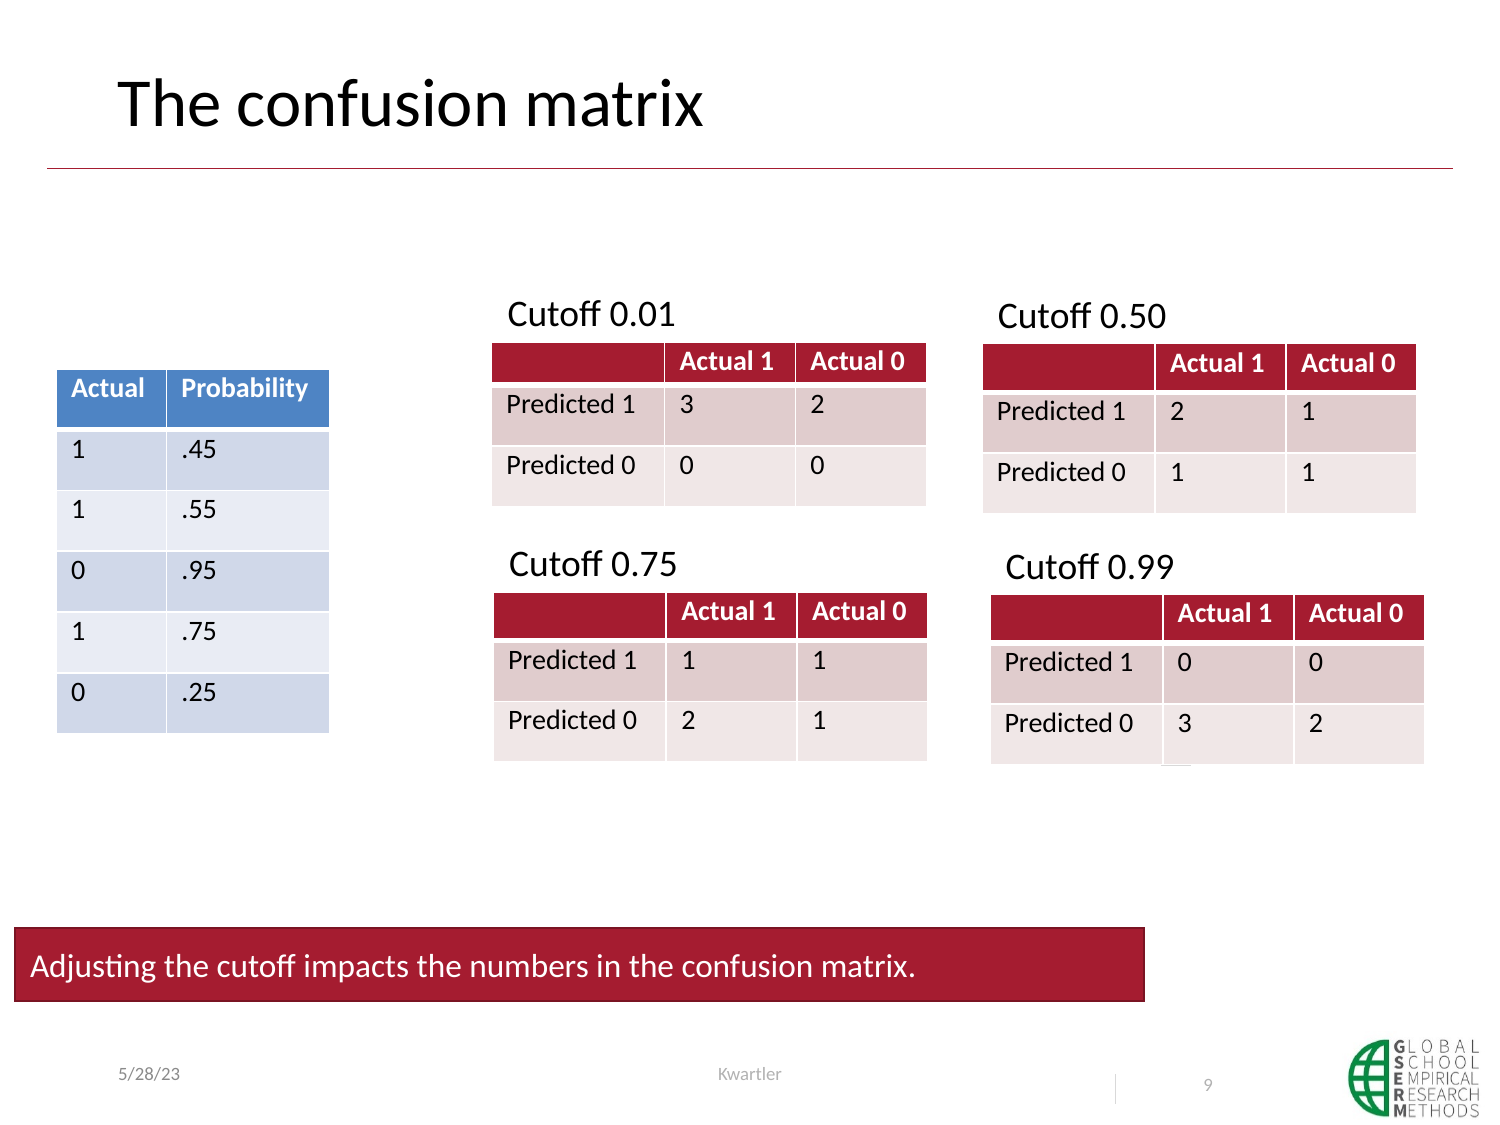

# The confusion matrix
Cutoff 0.01
Cutoff 0.50
|  | Actual 1 | Actual 0 |
| --- | --- | --- |
| Predicted 1 | 3 | 2 |
| Predicted 0 | 0 | 0 |
|  | Actual 1 | Actual 0 |
| --- | --- | --- |
| Predicted 1 | 2 | 1 |
| Predicted 0 | 1 | 1 |
| Actual | Probability |
| --- | --- |
| 1 | .45 |
| 1 | .55 |
| 0 | .95 |
| 1 | .75 |
| 0 | .25 |
Cutoff 0.75
Cutoff 0.99
|  | Actual 1 | Actual 0 |
| --- | --- | --- |
| Predicted 1 | 1 | 1 |
| Predicted 0 | 2 | 1 |
|  | Actual 1 | Actual 0 |
| --- | --- | --- |
| Predicted 1 | 0 | 0 |
| Predicted 0 | 3 | 2 |
Adjusting the cutoff impacts the numbers in the confusion matrix.
5/28/23
Kwartler
9